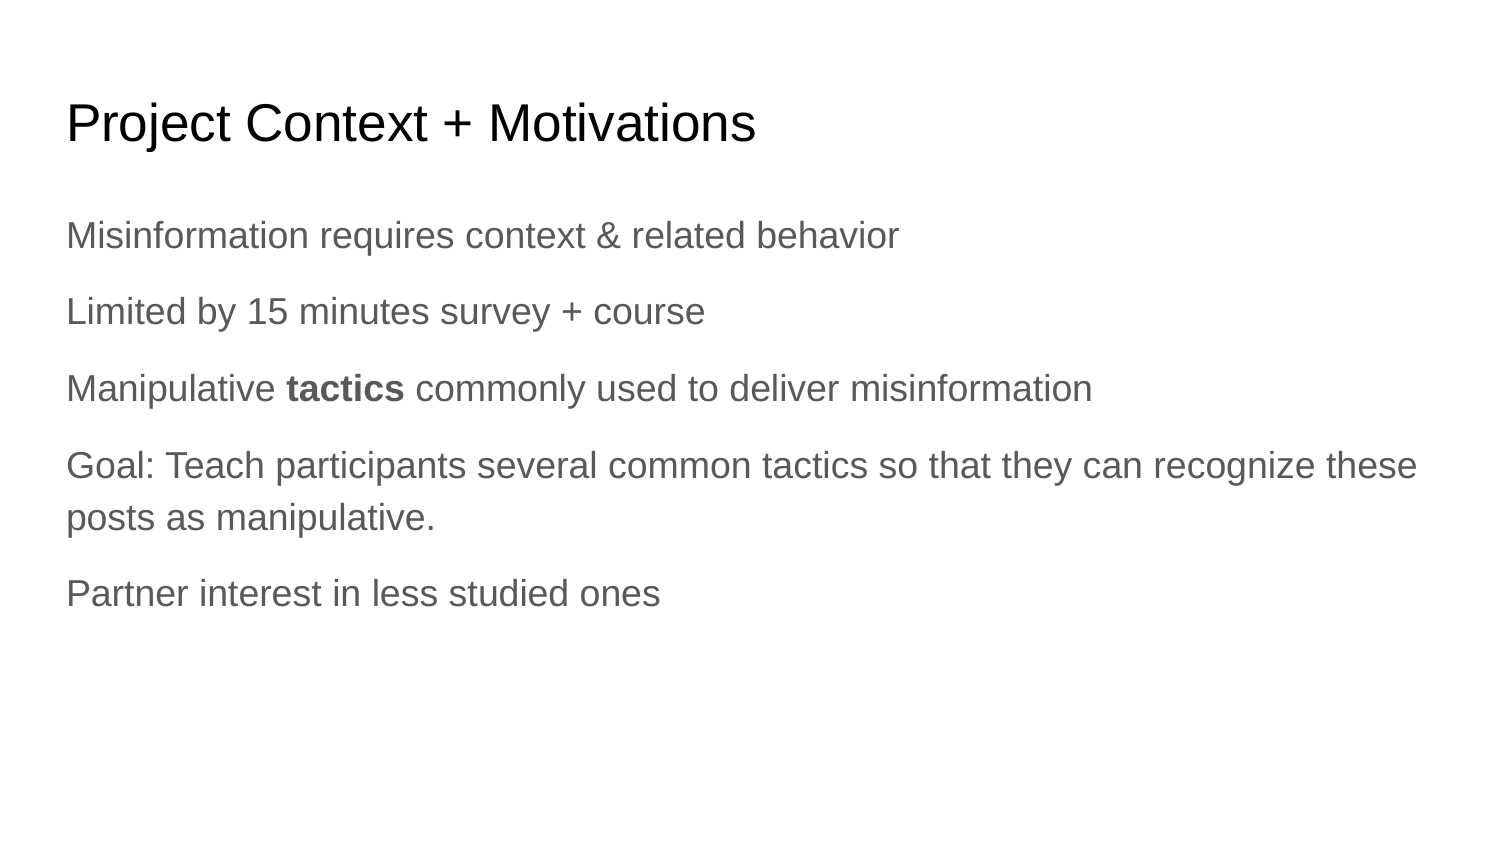

# Project Context + Motivations
Misinformation requires context & related behavior
Limited by 15 minutes survey + course
Manipulative tactics commonly used to deliver misinformation
Goal: Teach participants several common tactics so that they can recognize these posts as manipulative.
Partner interest in less studied ones